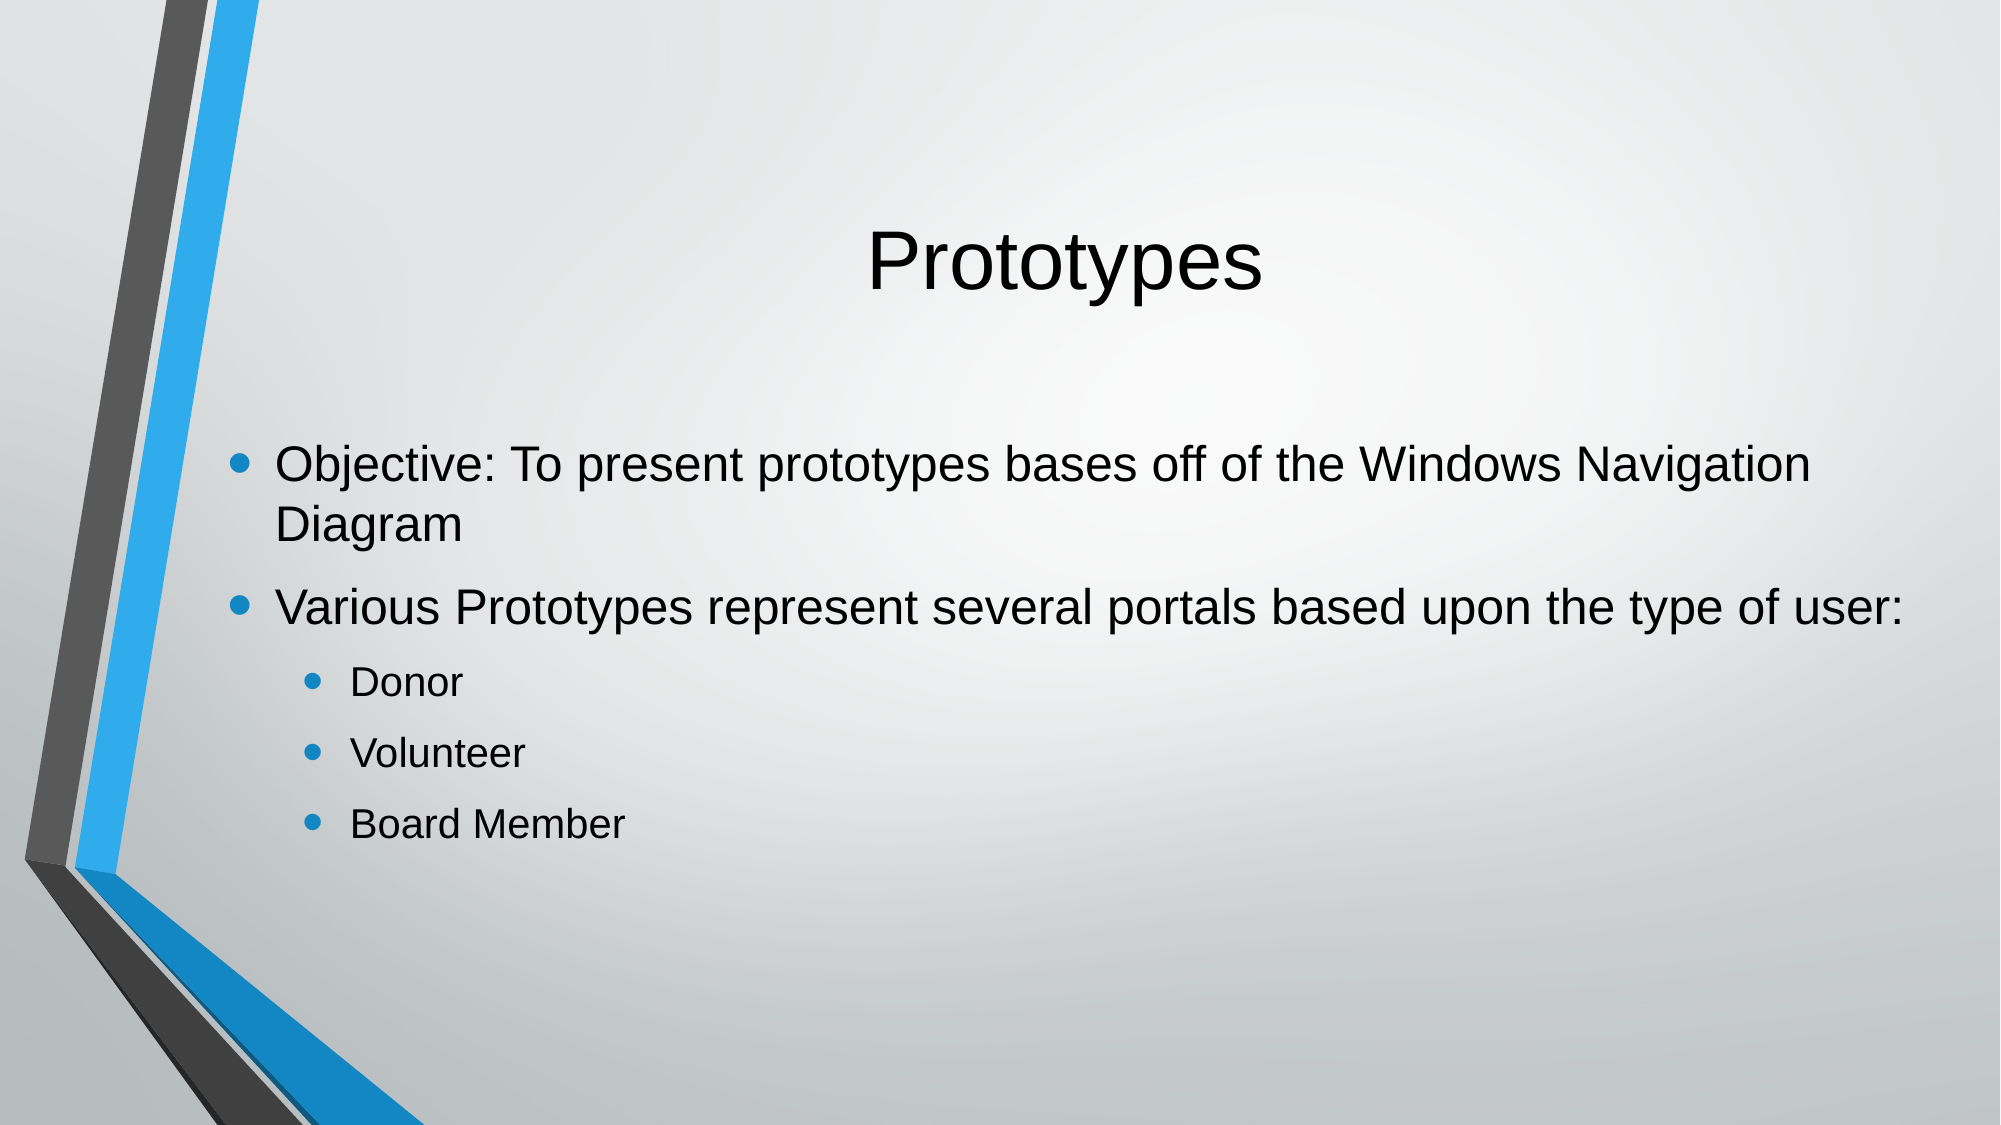

# Prototypes
Objective: To present prototypes bases off of the Windows Navigation Diagram
Various Prototypes represent several portals based upon the type of user:
Donor
Volunteer
Board Member